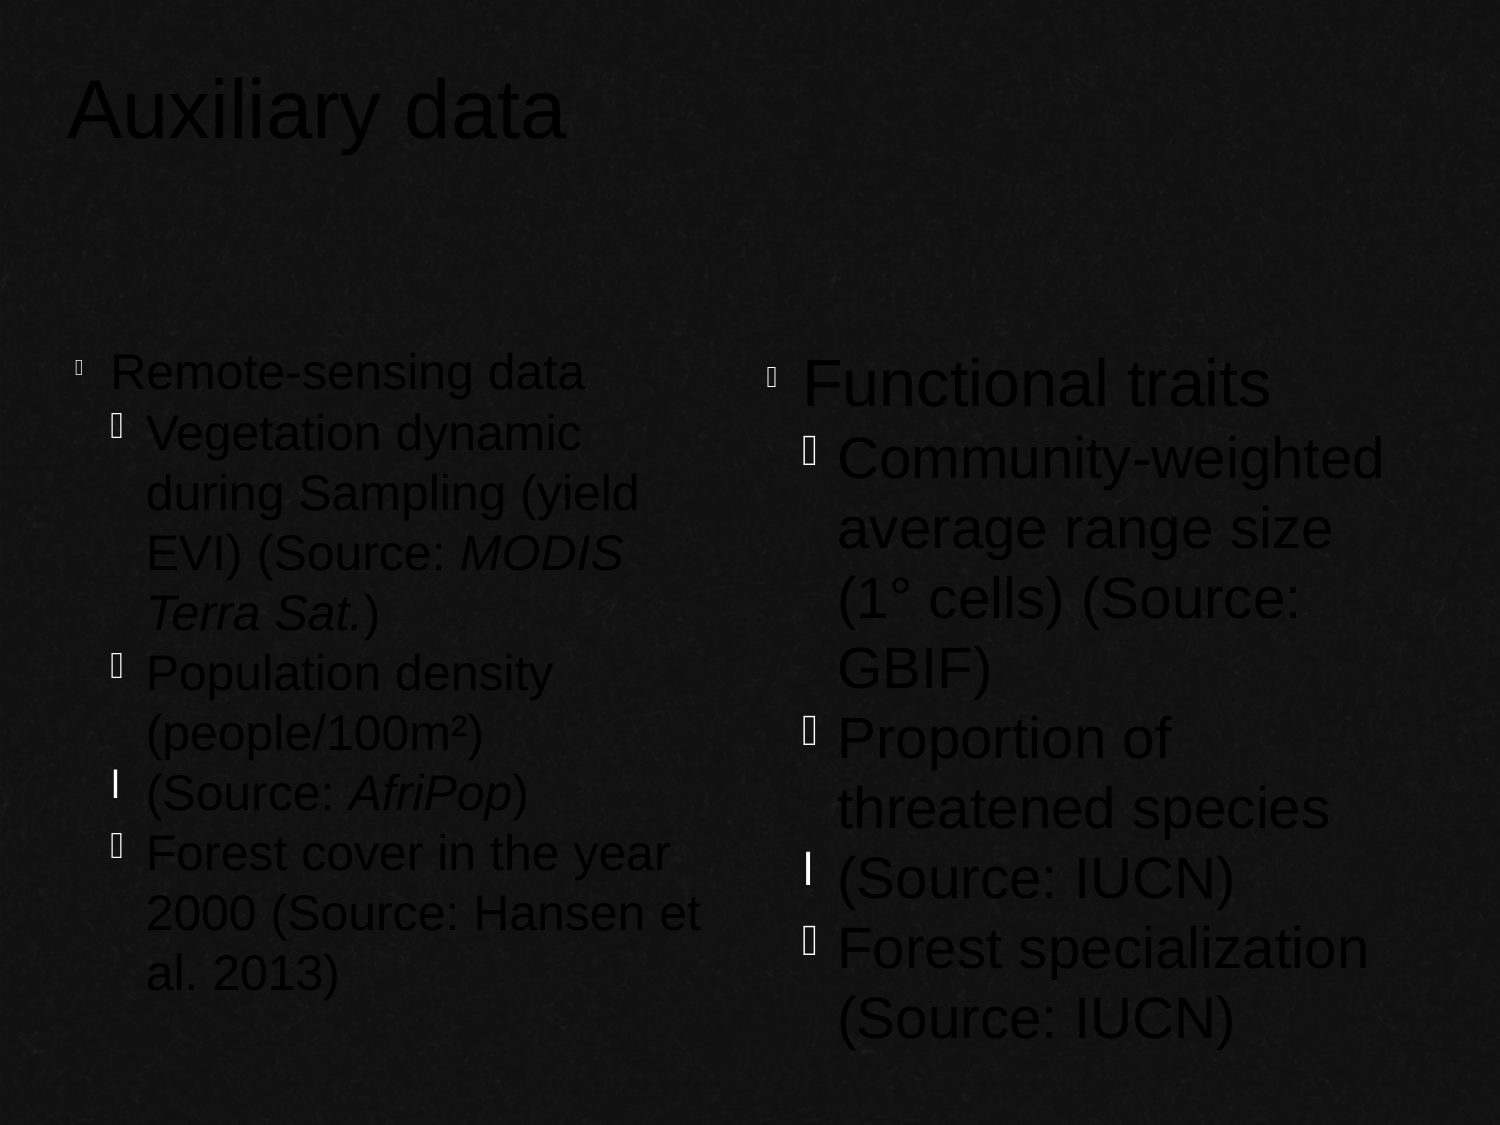

Auxiliary data
Remote-sensing data
Vegetation dynamic during Sampling (yield EVI) (Source: MODIS Terra Sat.)
Population density (people/100m²)
(Source: AfriPop)
Forest cover in the year 2000 (Source: Hansen et al. 2013)
Functional traits
Community-weighted average range size (1° cells) (Source: GBIF)
Proportion of threatened species
(Source: IUCN)
Forest specialization (Source: IUCN)